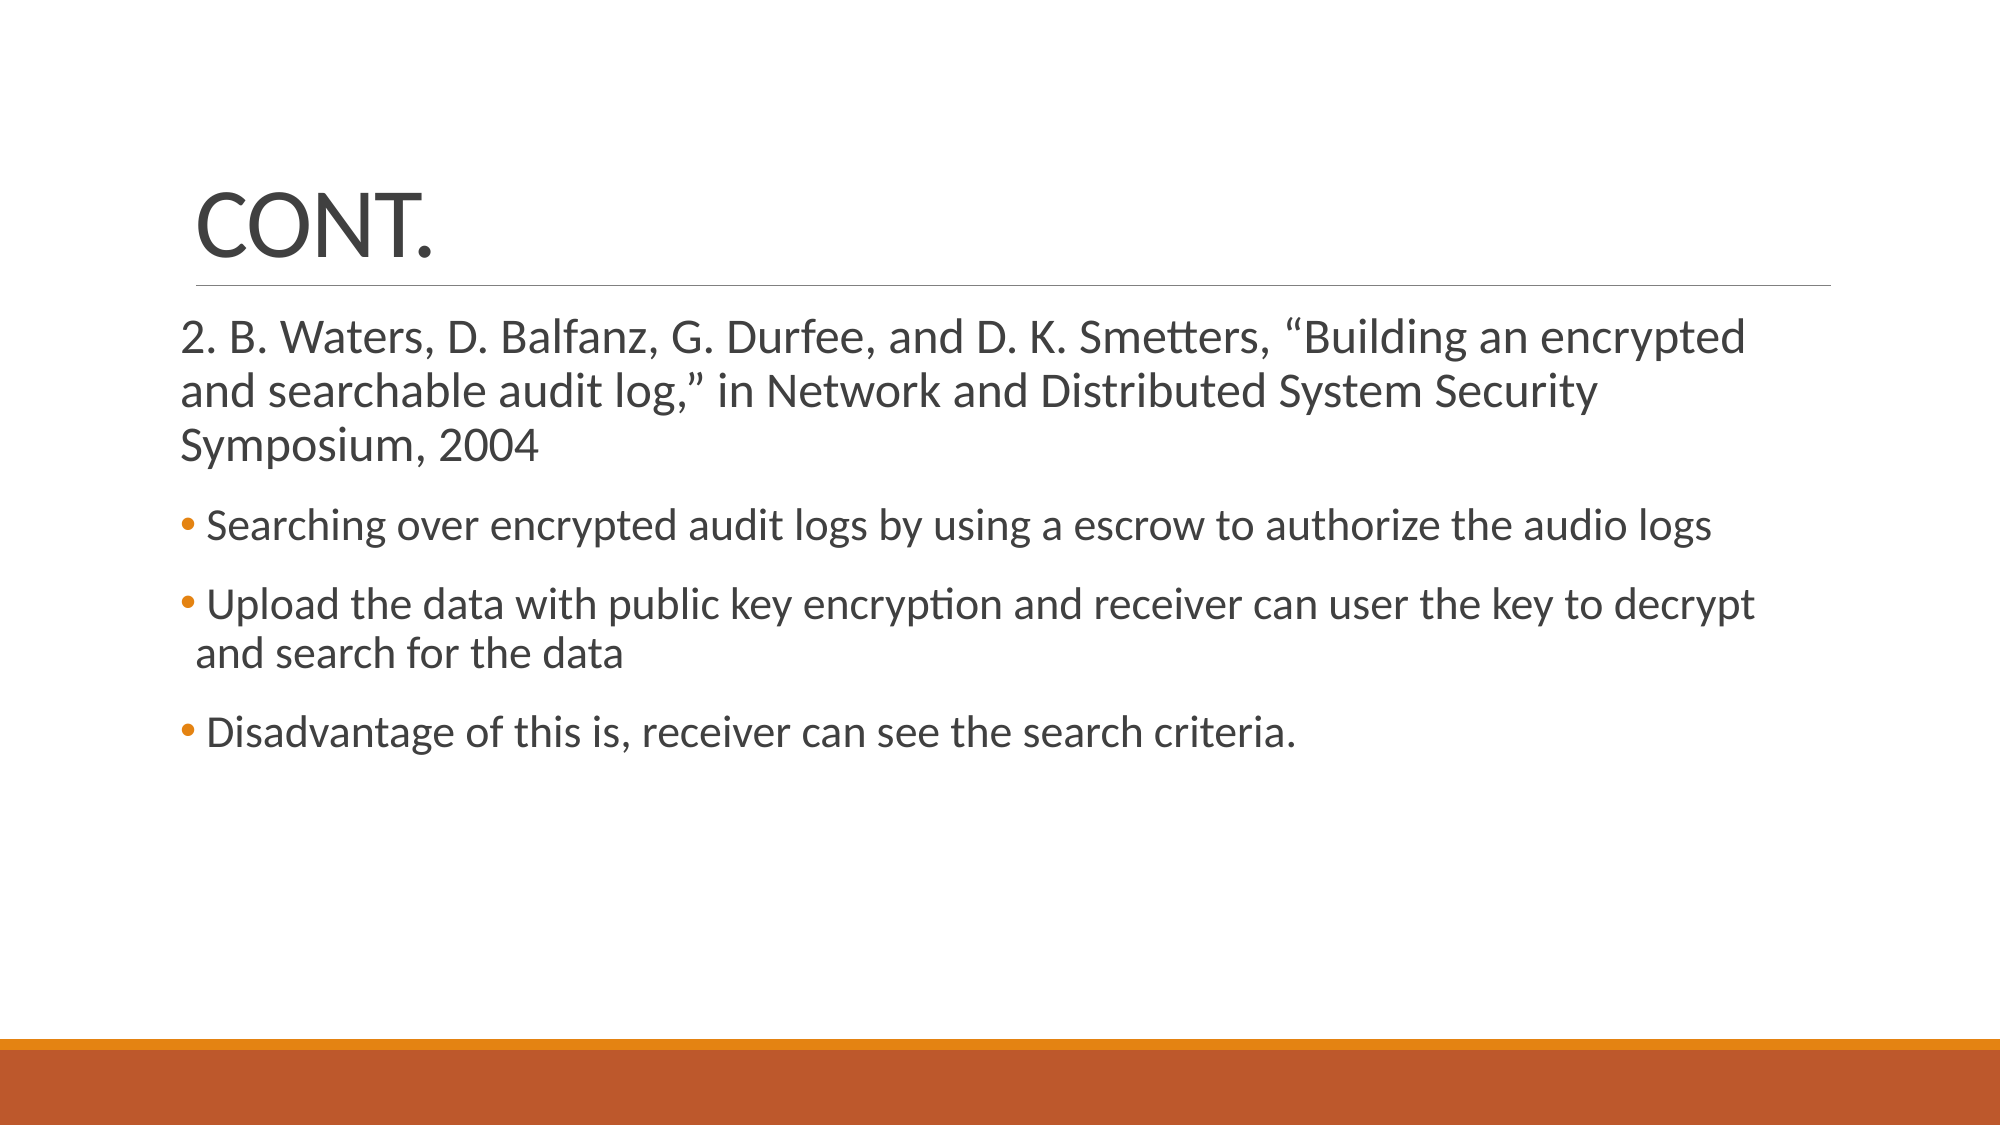

# CONT.
2. B. Waters, D. Balfanz, G. Durfee, and D. K. Smetters, “Building an encrypted and searchable audit log,” in Network and Distributed System Security Symposium, 2004
 Searching over encrypted audit logs by using a escrow to authorize the audio logs
 Upload the data with public key encryption and receiver can user the key to decrypt and search for the data
 Disadvantage of this is, receiver can see the search criteria.